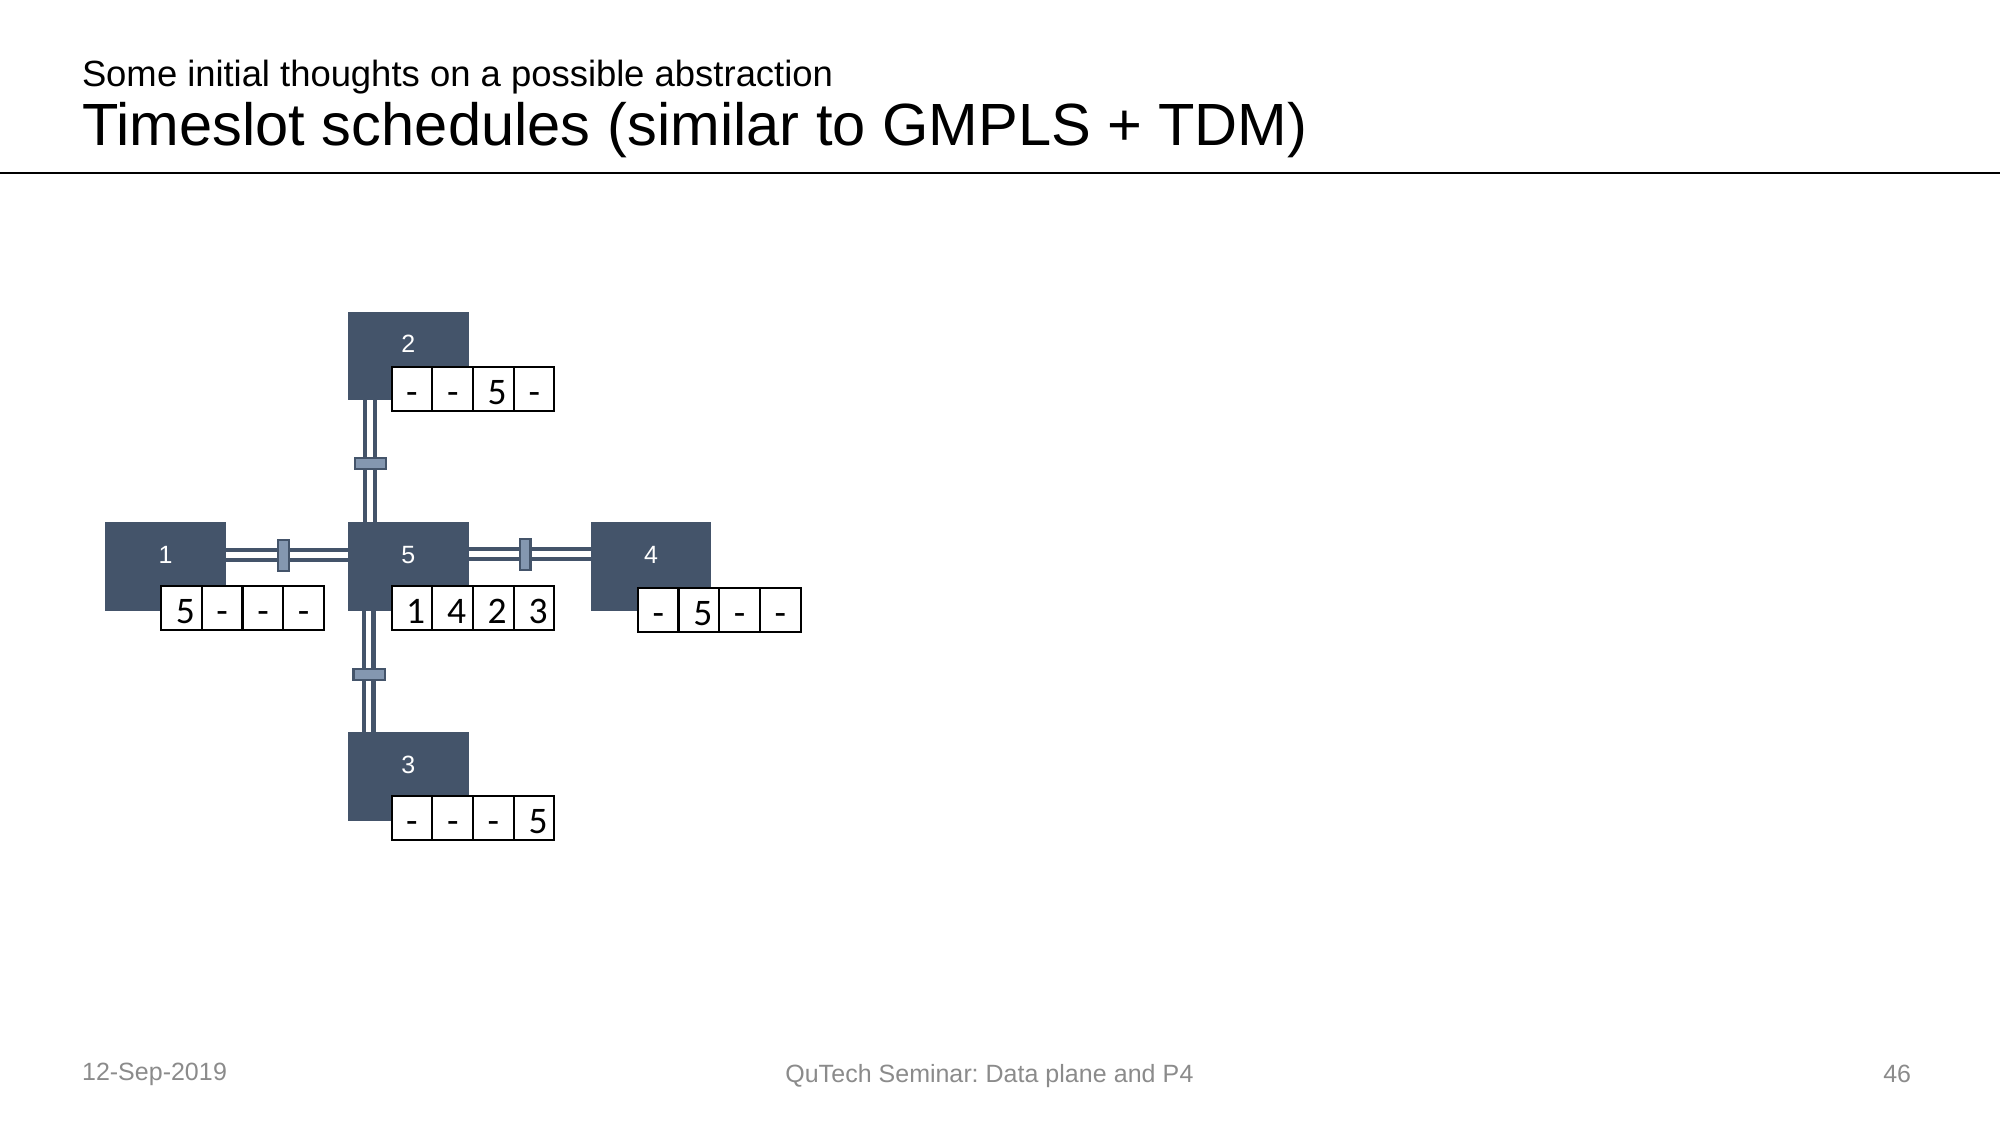

# Some initial thoughts on a possible abstraction Timeslot schedules (similar to GMPLS + TDM)
2
-
-
5
-

1
5
4

5
-
-
-
1
4
2
3
-
5
-
-

3
-
-
-
5
12-Sep-2019
QuTech Seminar: Data plane and P4
46